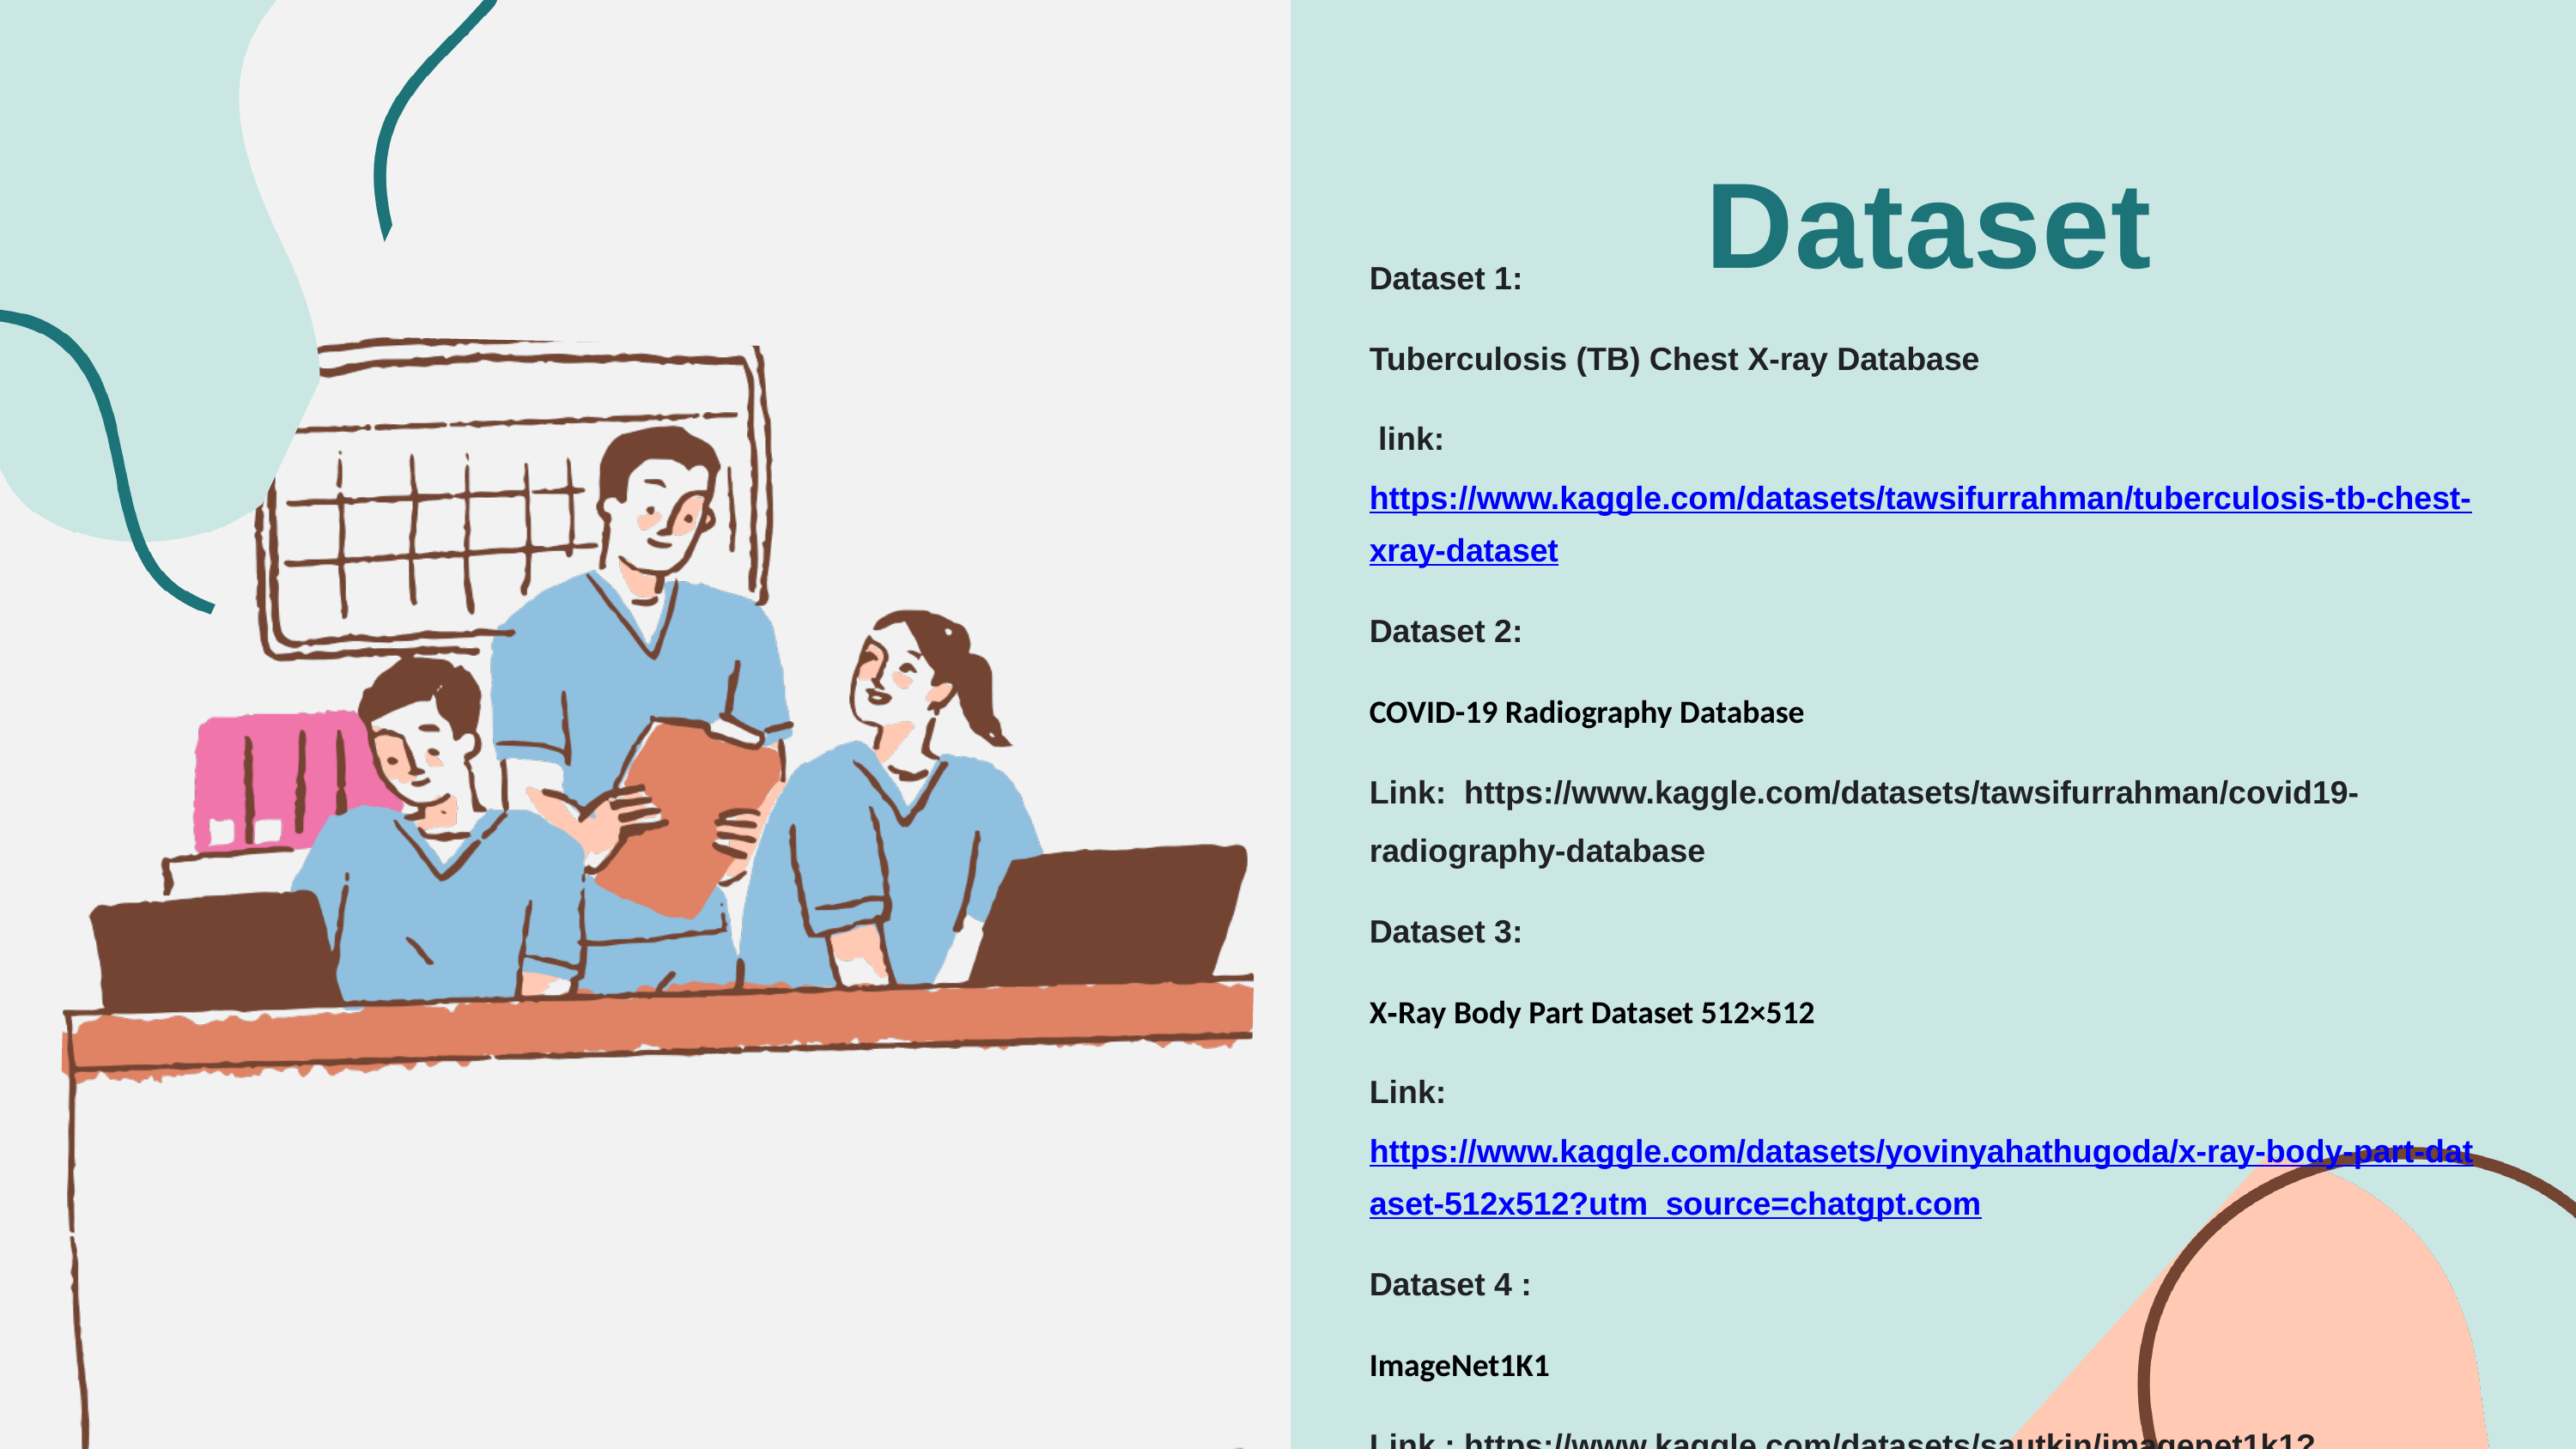

Dataset
Dataset 1:
Tuberculosis (TB) Chest X-ray Database
 link: https://www.kaggle.com/datasets/tawsifurrahman/tuberculosis-tb-chest-xray-dataset
Dataset 2:
COVID-19 Radiography Database
Link:  https://www.kaggle.com/datasets/tawsifurrahman/covid19-radiography-database
Dataset 3:
X‑Ray Body Part Dataset 512×512
Link: https://www.kaggle.com/datasets/yovinyahathugoda/x-ray-body-part-dataset-512x512?utm_source=chatgpt.com
Dataset 4 :
ImageNet1K1
Link : https://www.kaggle.com/datasets/sautkin/imagenet1k1?utm_source=chatgpt.com